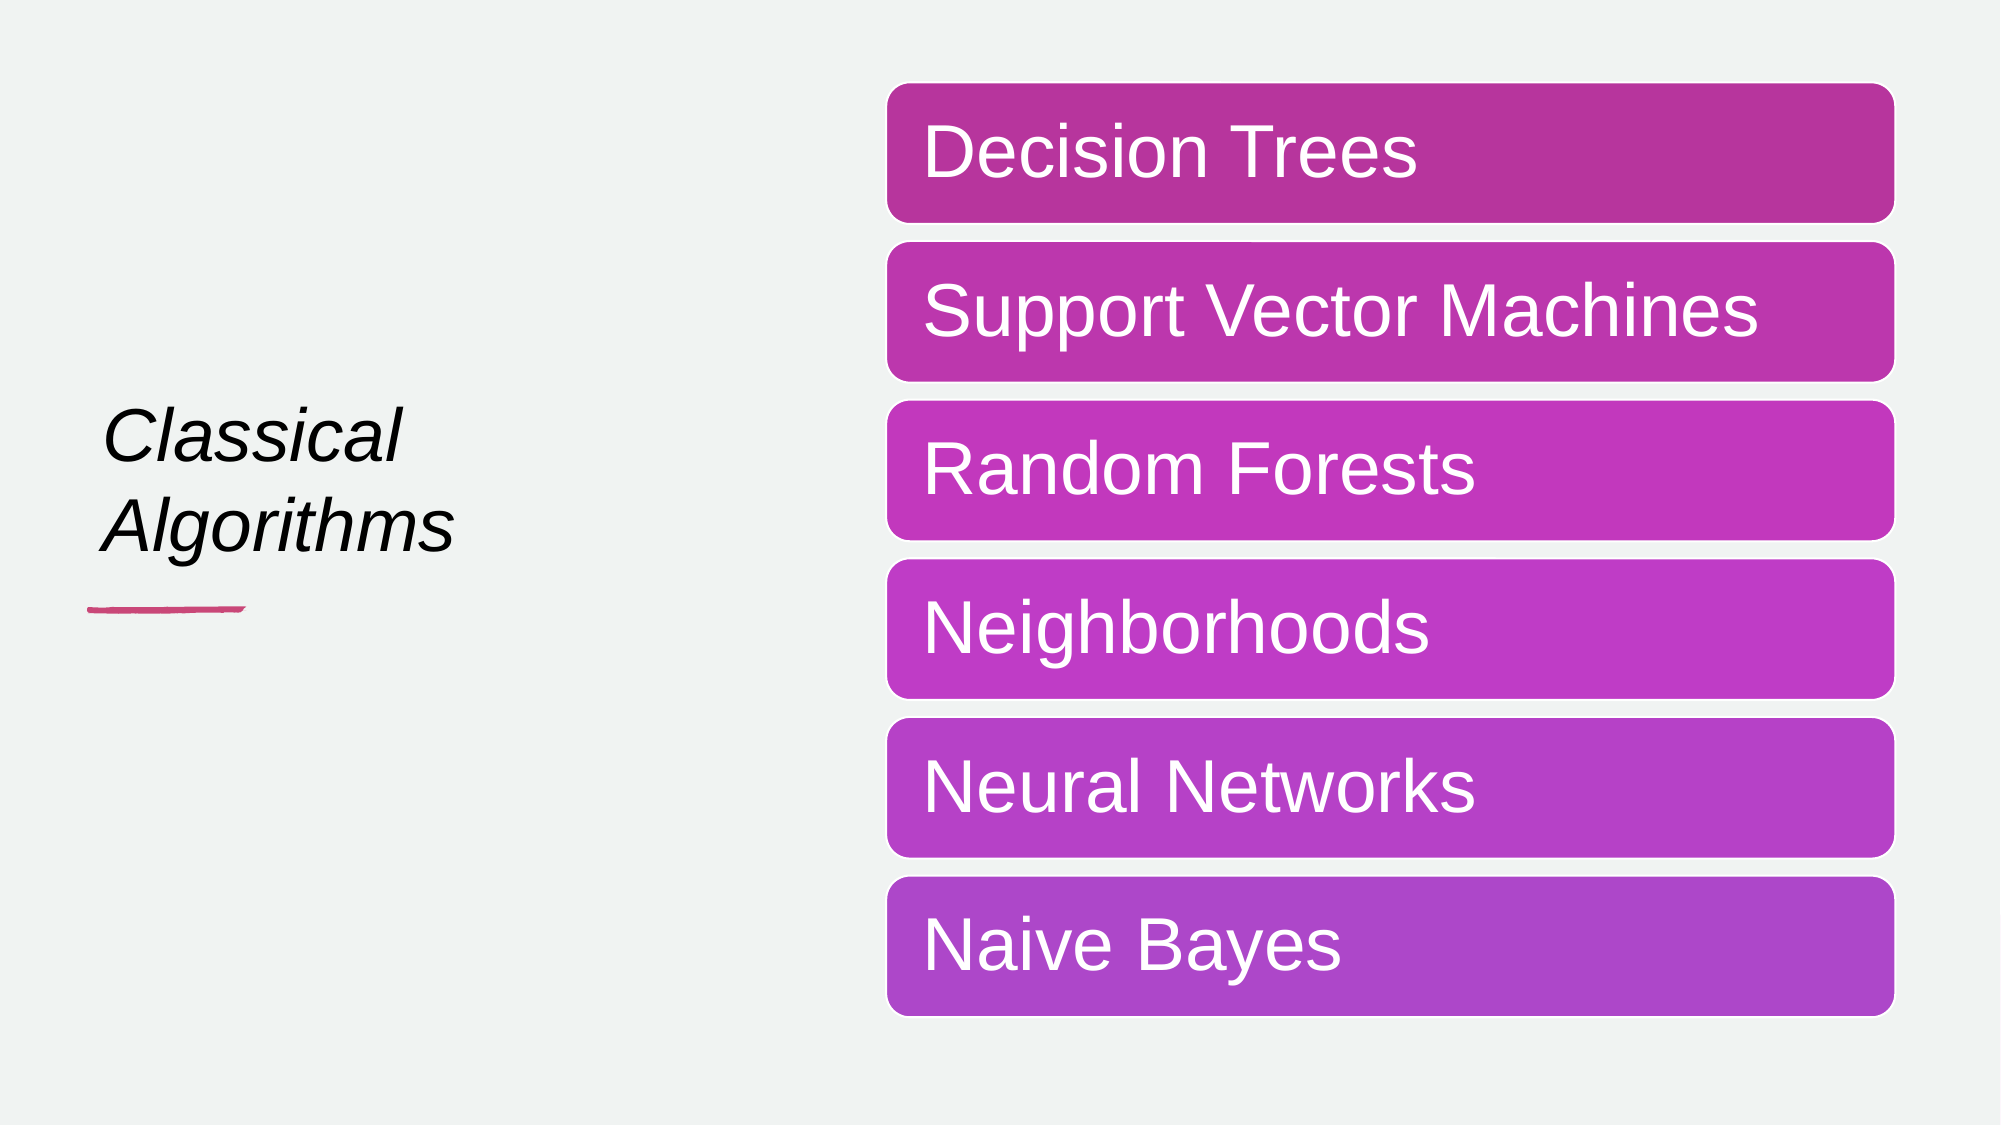

Decision Trees
Support Vector Machines
Random Forests
Neighborhoods
Neural Networks
Naive Bayes
# Classical Algorithms